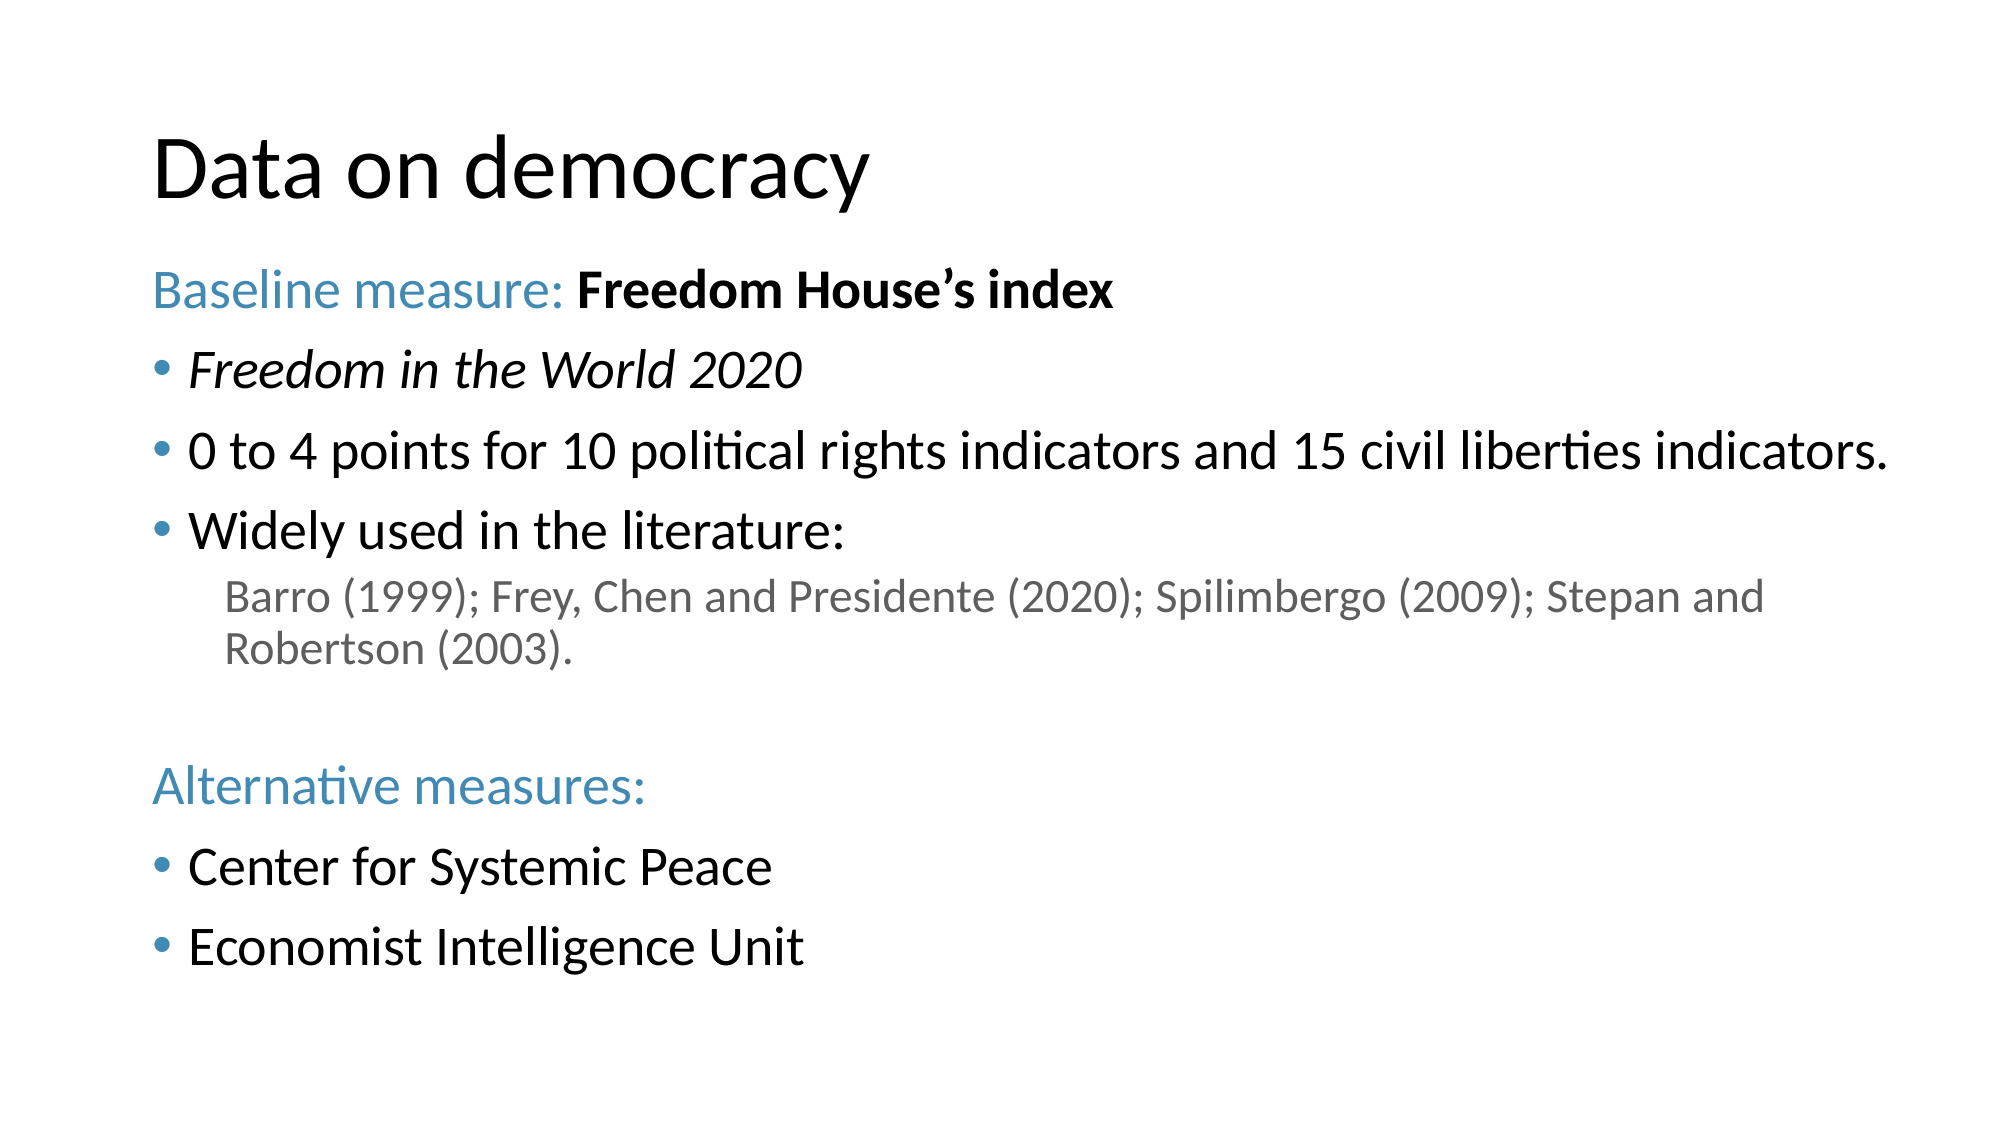

# Data on democracy
Baseline measure: Freedom House’s index
Freedom in the World 2020
0 to 4 points for 10 political rights indicators and 15 civil liberties indicators.
Widely used in the literature:
Barro (1999); Frey, Chen and Presidente (2020); Spilimbergo (2009); Stepan and Robertson (2003).

Alternative measures:
Center for Systemic Peace
Economist Intelligence Unit